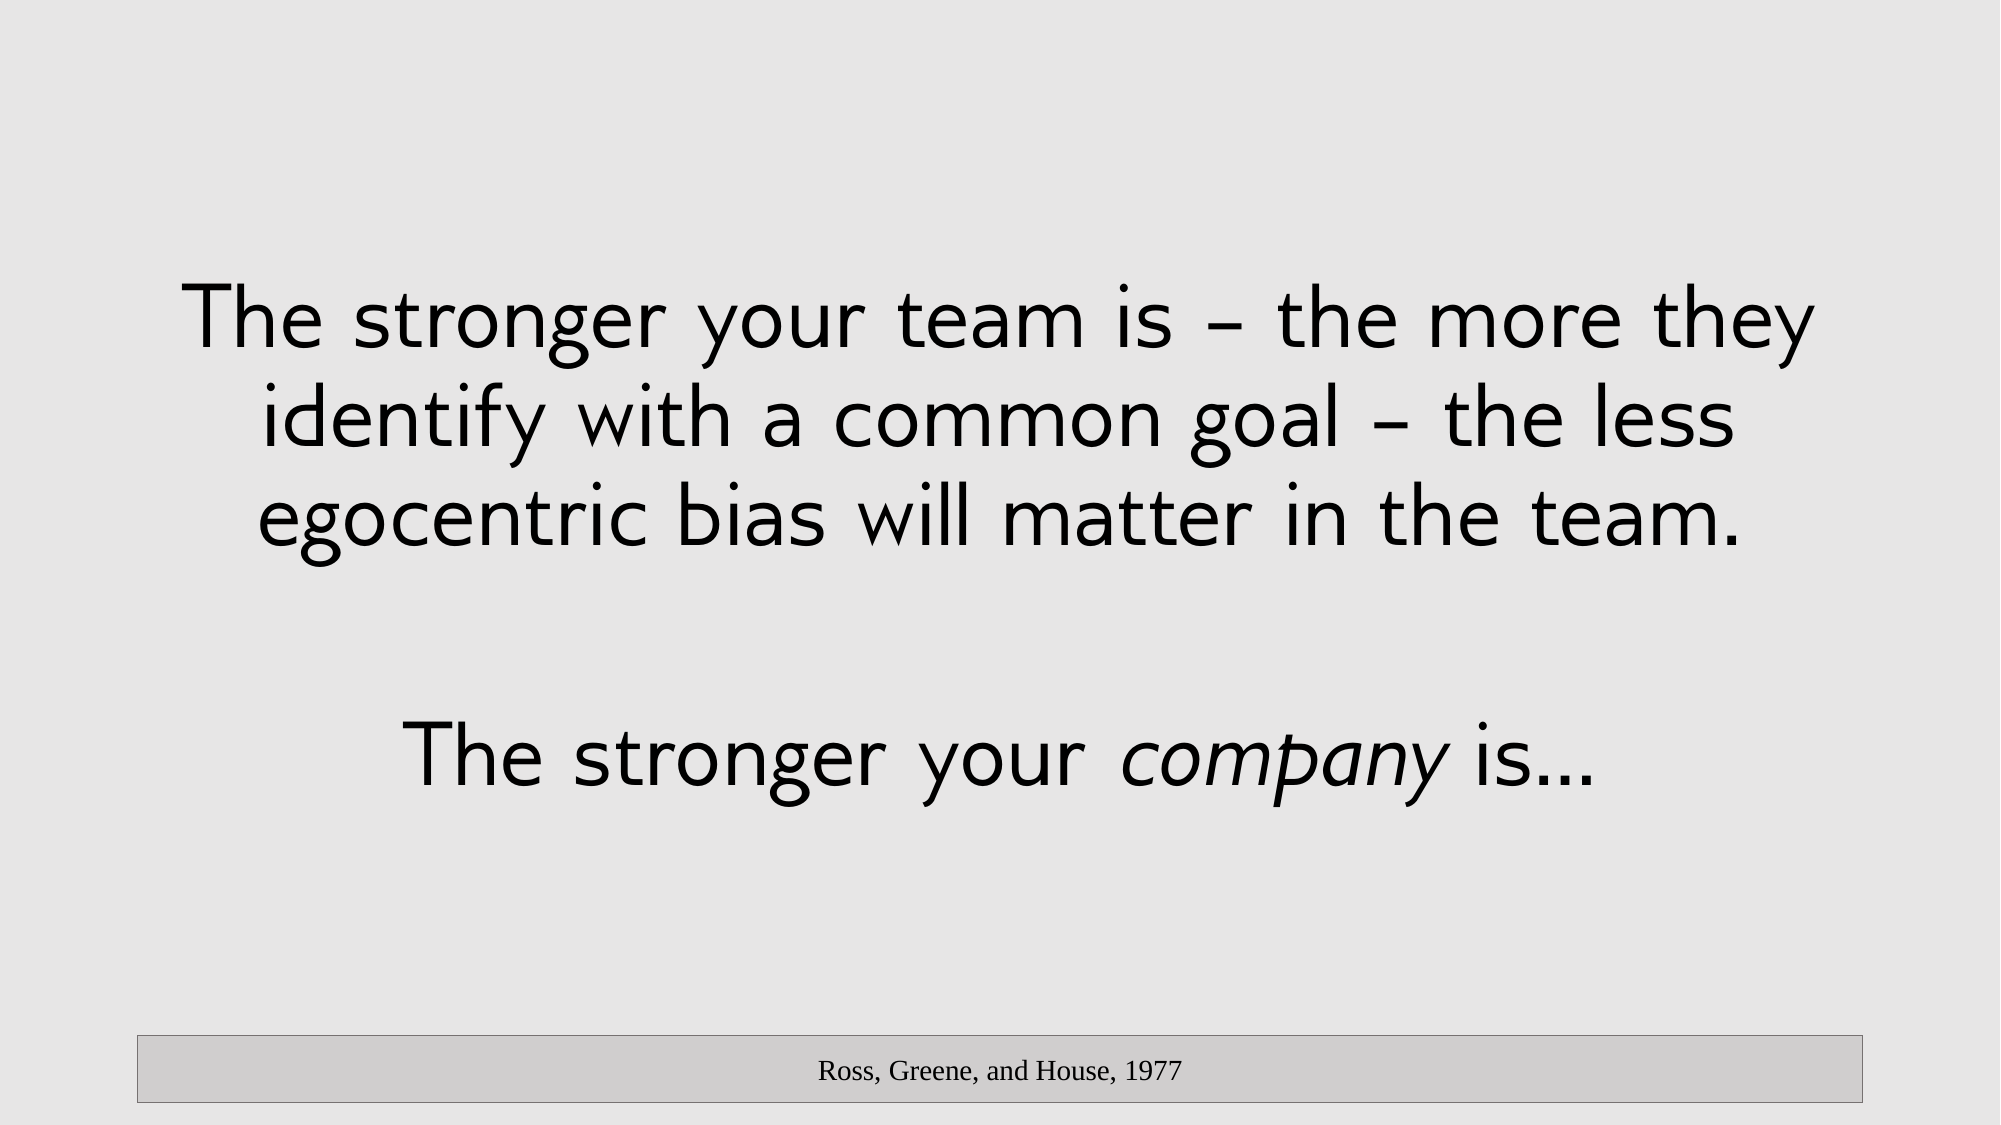

The stronger your team is – the more they identify with a common goal – the less egocentric bias will matter in the team.

The stronger your company is…
Ross, Greene, and House, 1977